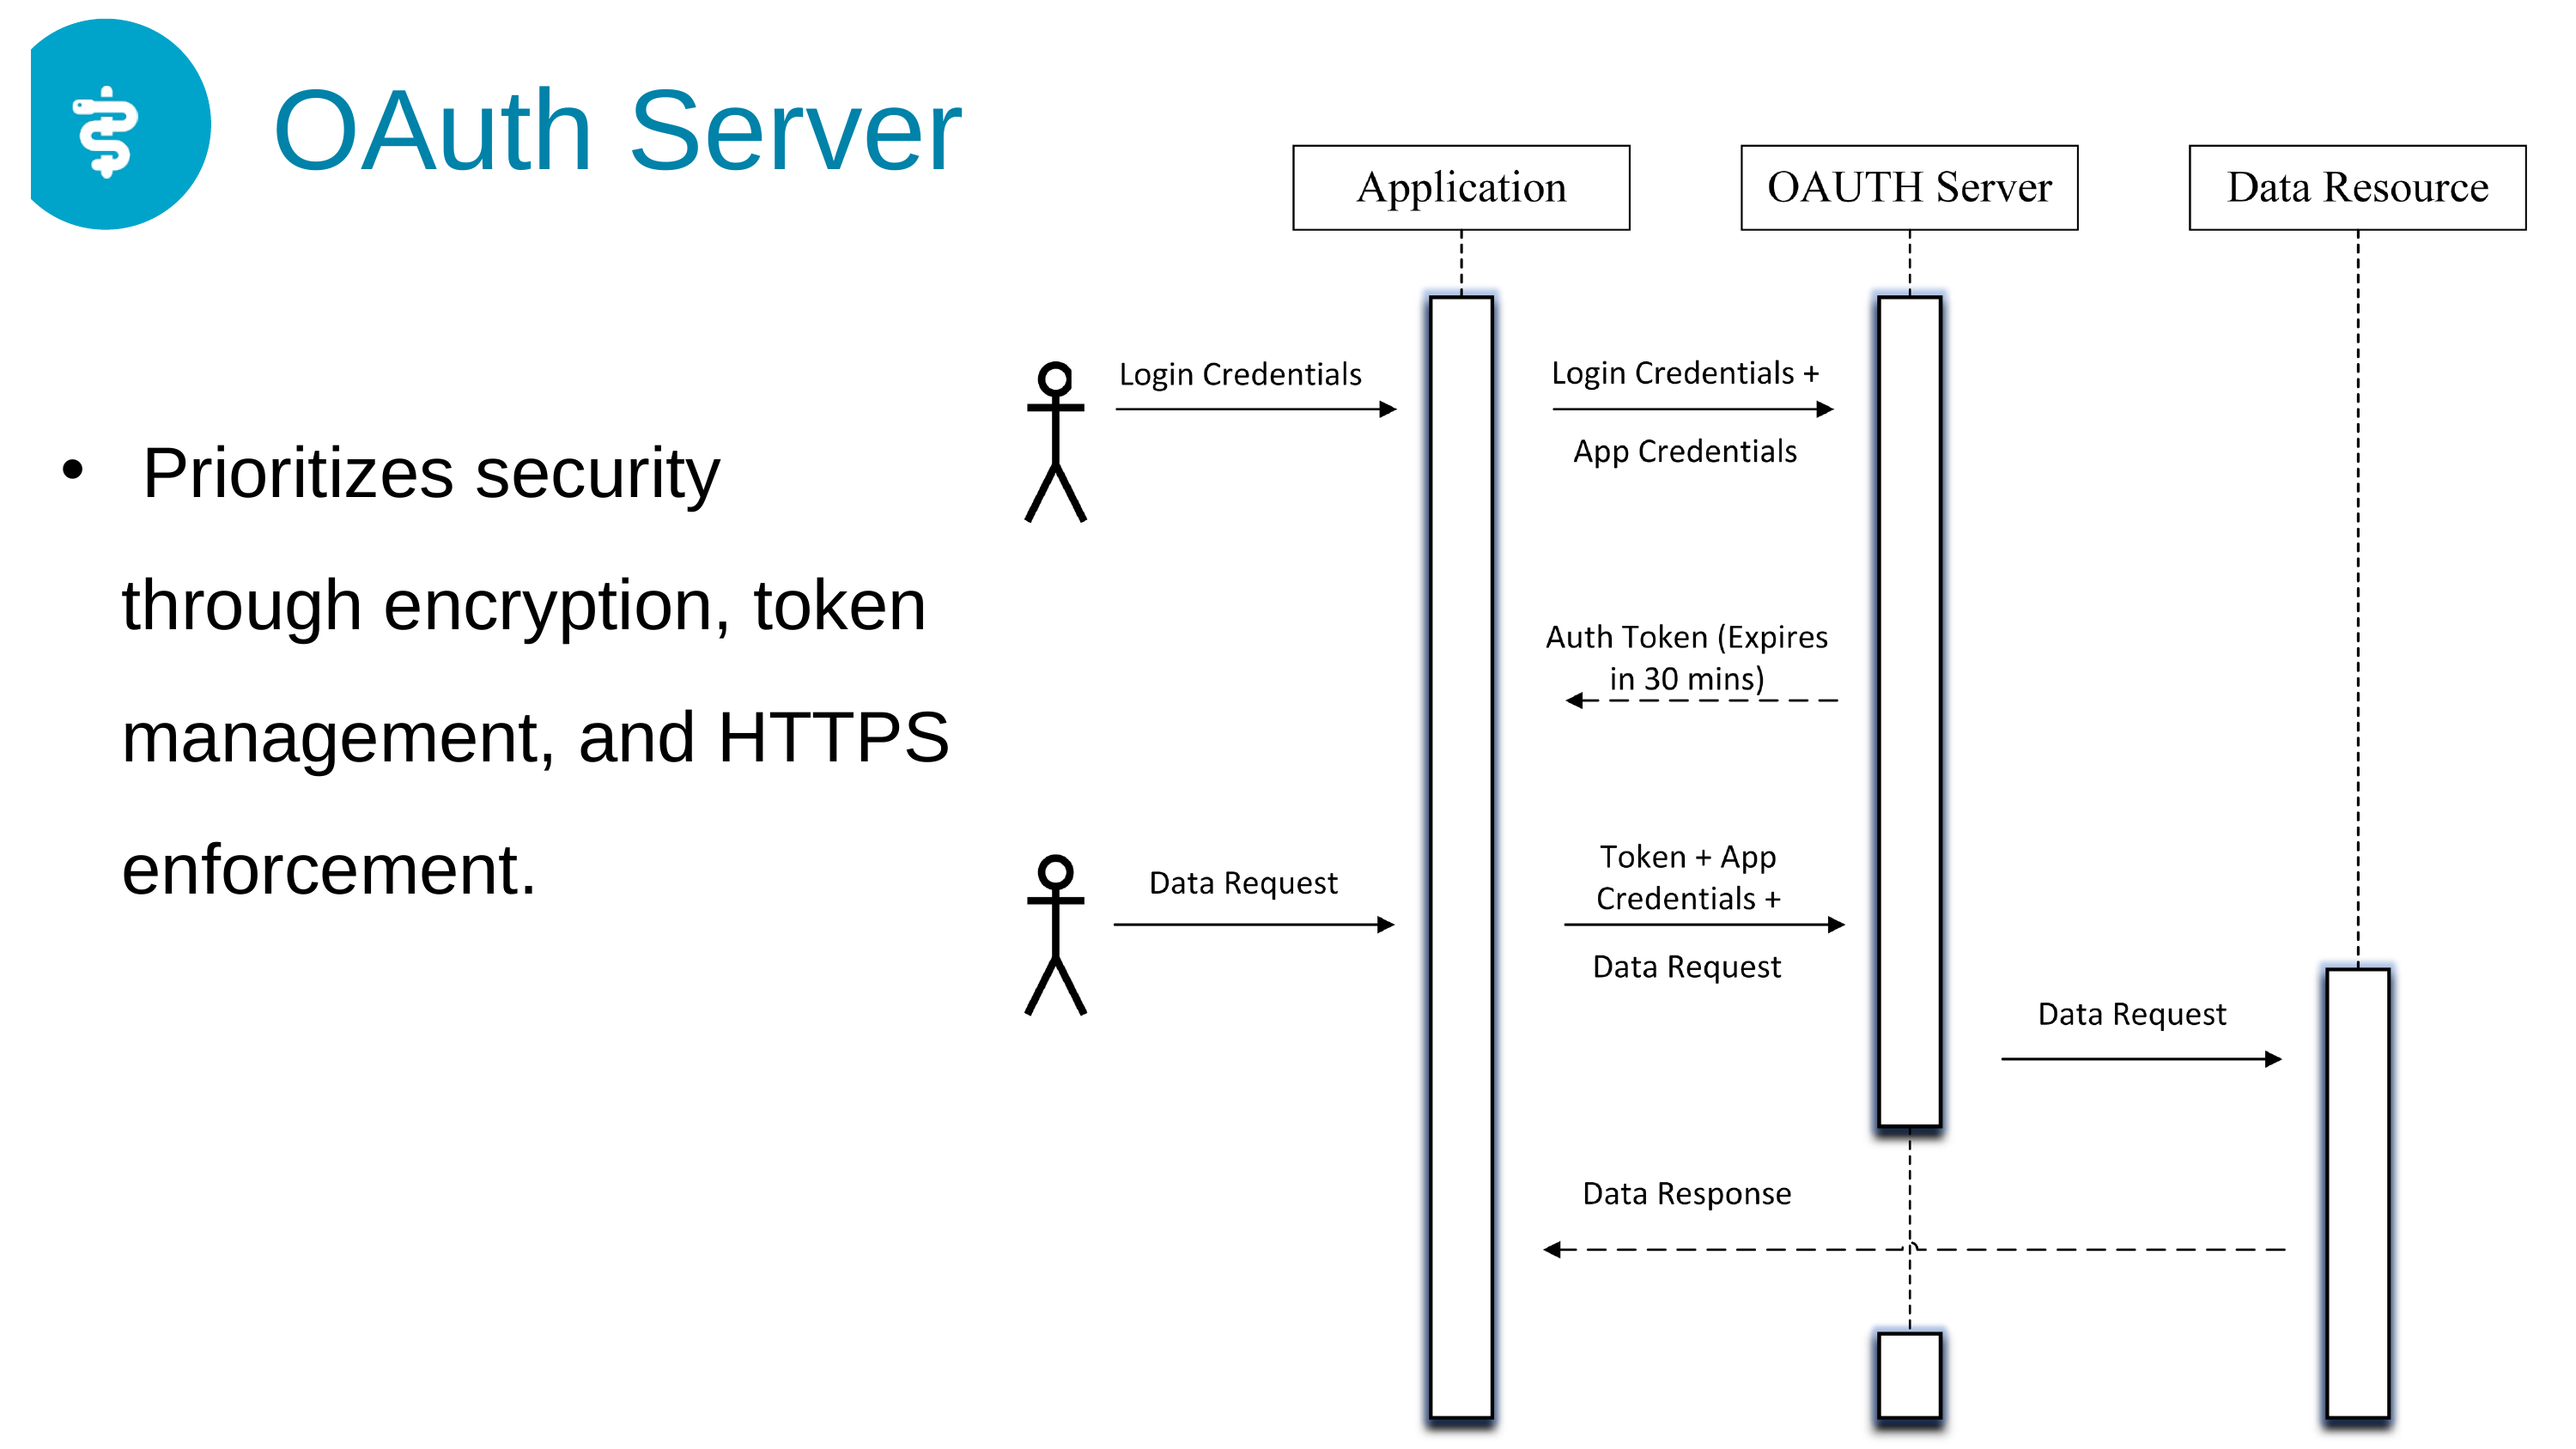

OAuth Server

 Prioritizes security through encryption, token management, and HTTPS enforcement.
7